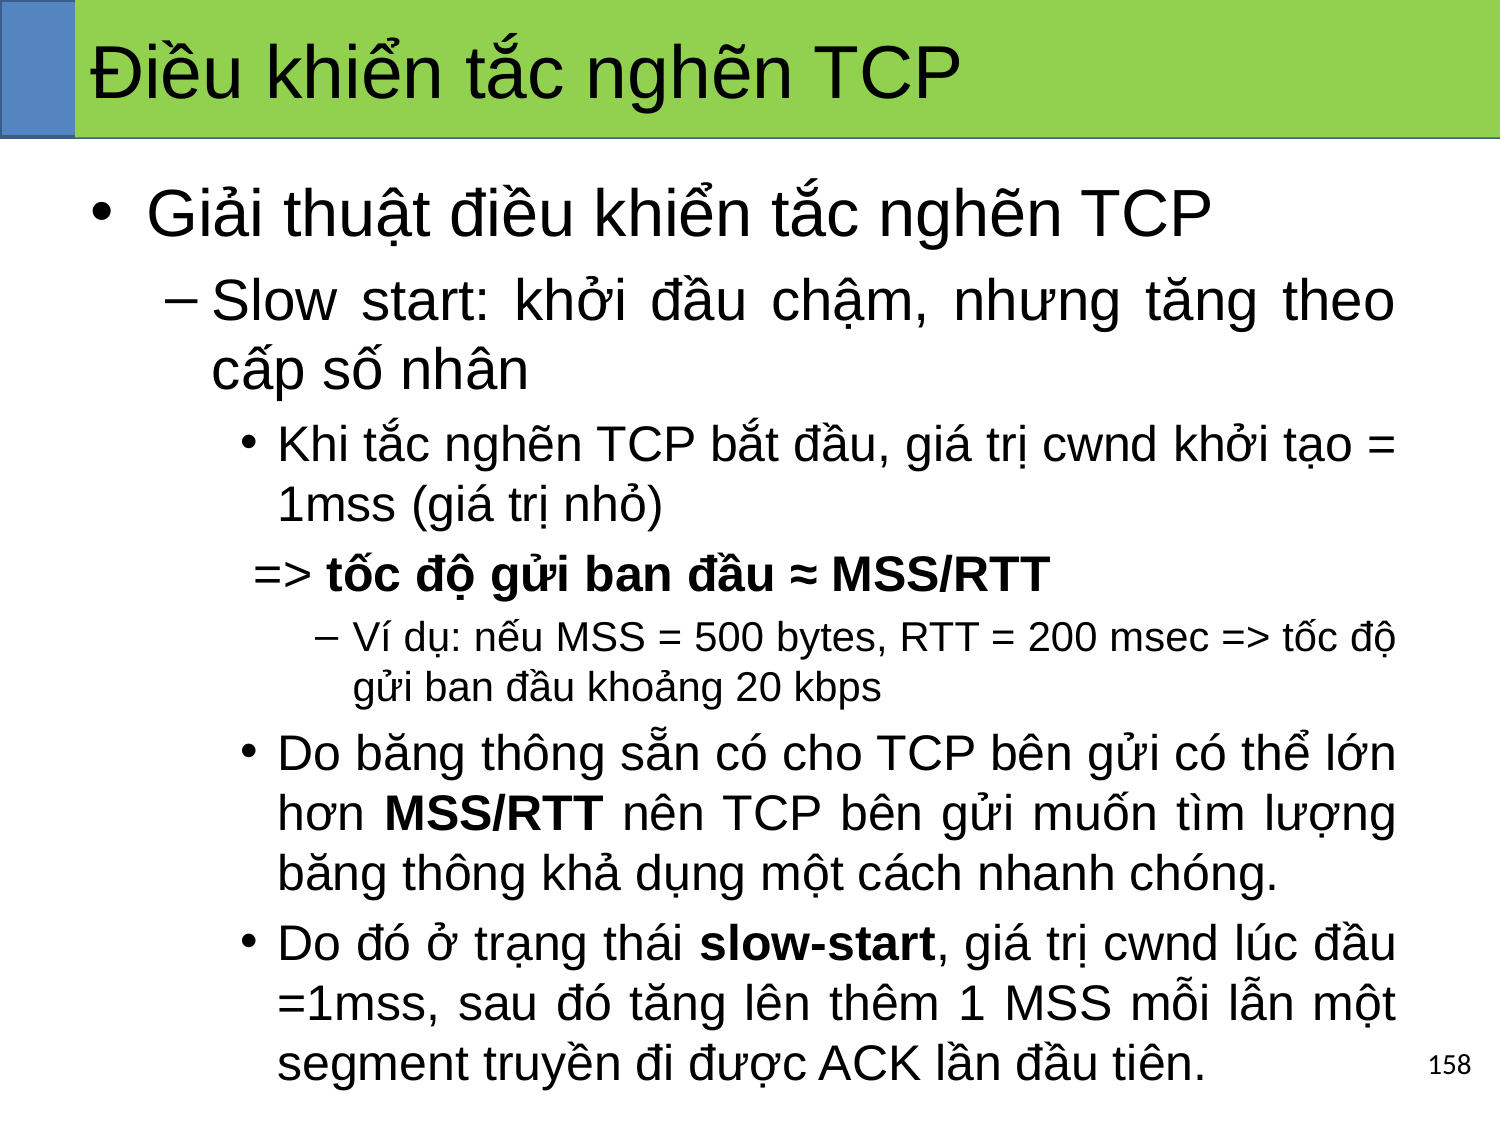

# Điều khiển tắc nghẽn TCP
Giải thuật điều khiển tắc nghẽn TCP
Slow start: khởi đầu chậm, nhưng tăng theo cấp số nhân
Khi tắc nghẽn TCP bắt đầu, giá trị cwnd khởi tạo = 1mss (giá trị nhỏ)
 => tốc độ gửi ban đầu ≈ MSS/RTT
Ví dụ: nếu MSS = 500 bytes, RTT = 200 msec => tốc độ gửi ban đầu khoảng 20 kbps
Do băng thông sẵn có cho TCP bên gửi có thể lớn hơn MSS/RTT nên TCP bên gửi muốn tìm lượng băng thông khả dụng một cách nhanh chóng.
Do đó ở trạng thái slow-start, giá trị cwnd lúc đầu =1mss, sau đó tăng lên thêm 1 MSS mỗi lẫn một segment truyền đi được ACK lần đầu tiên.

158